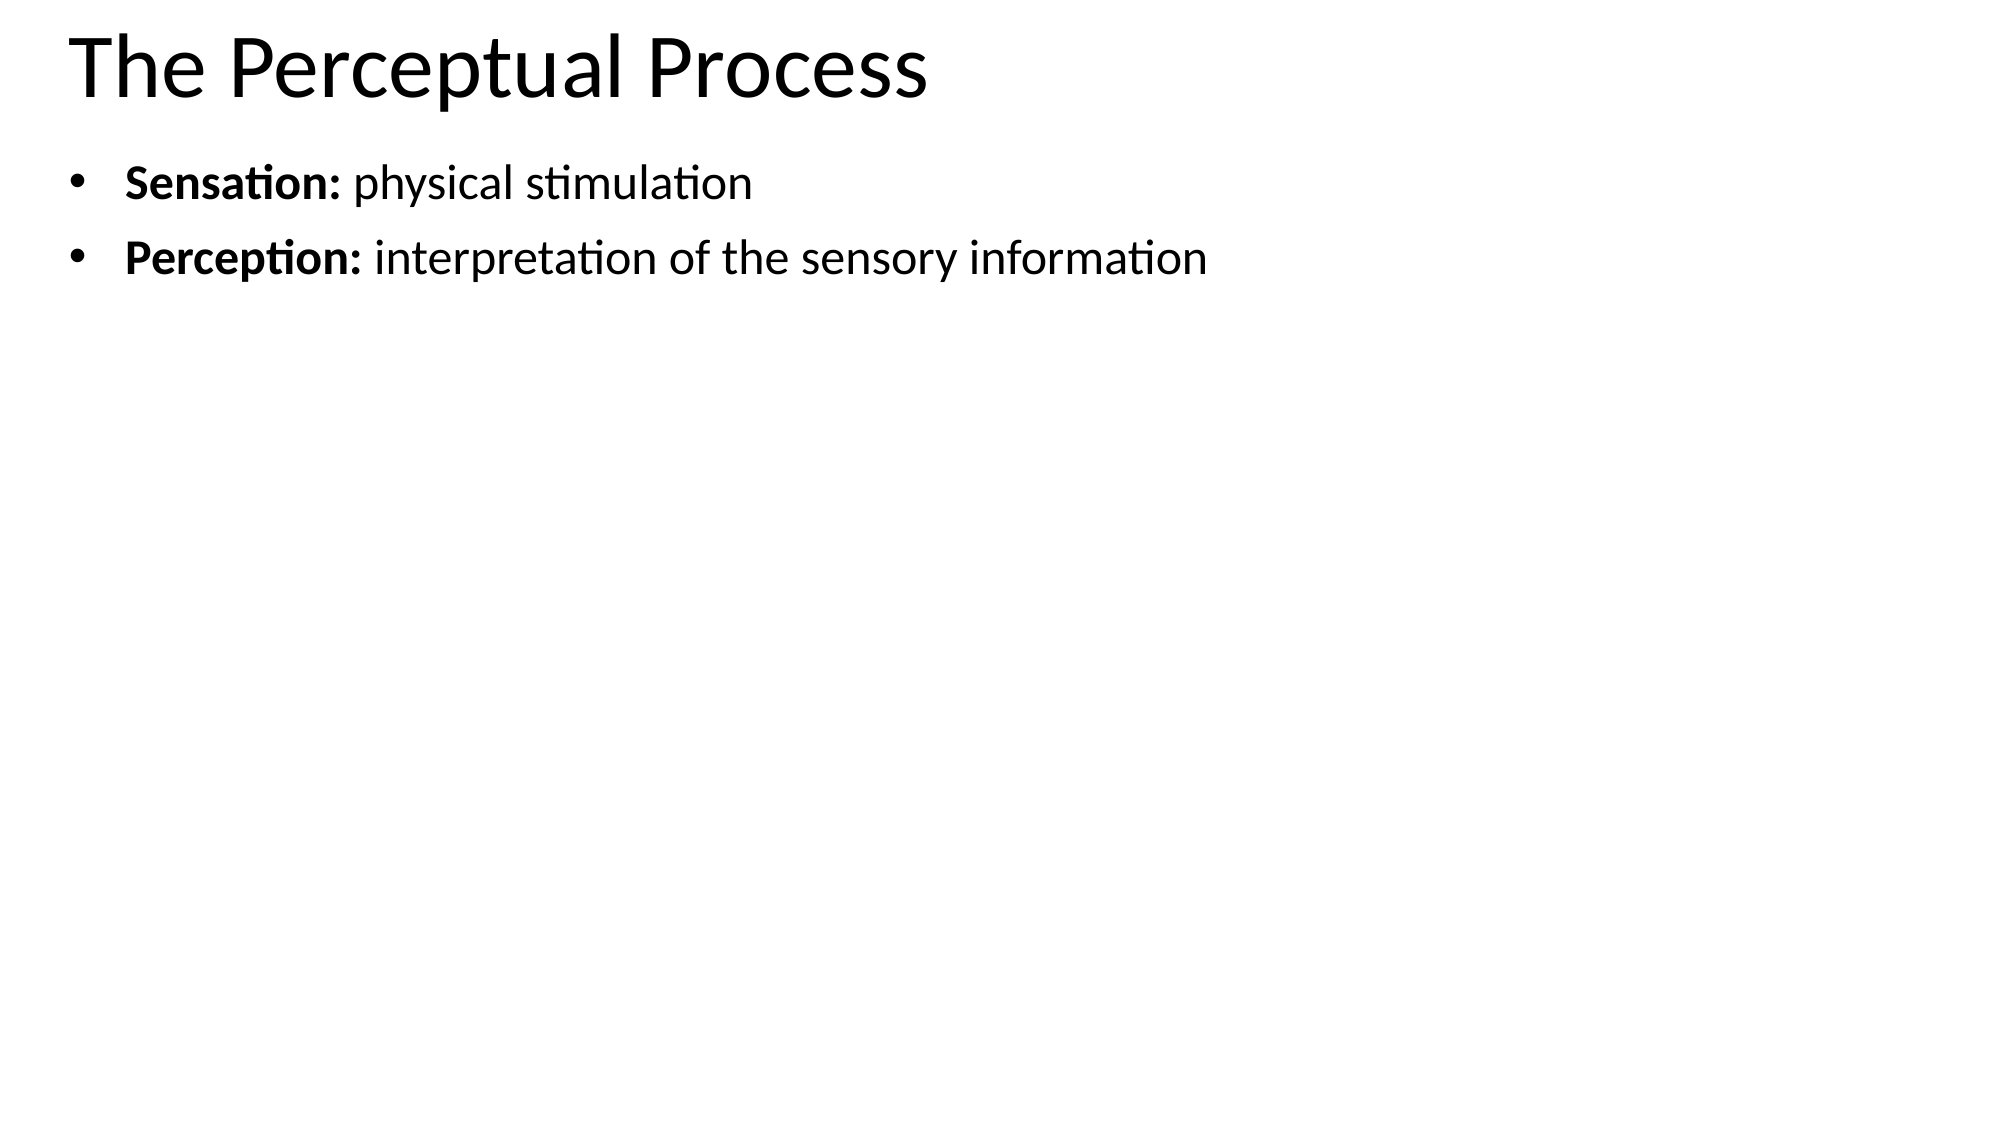

The Perceptual Process
Sensation: physical stimulation
Perception: interpretation of the sensory information